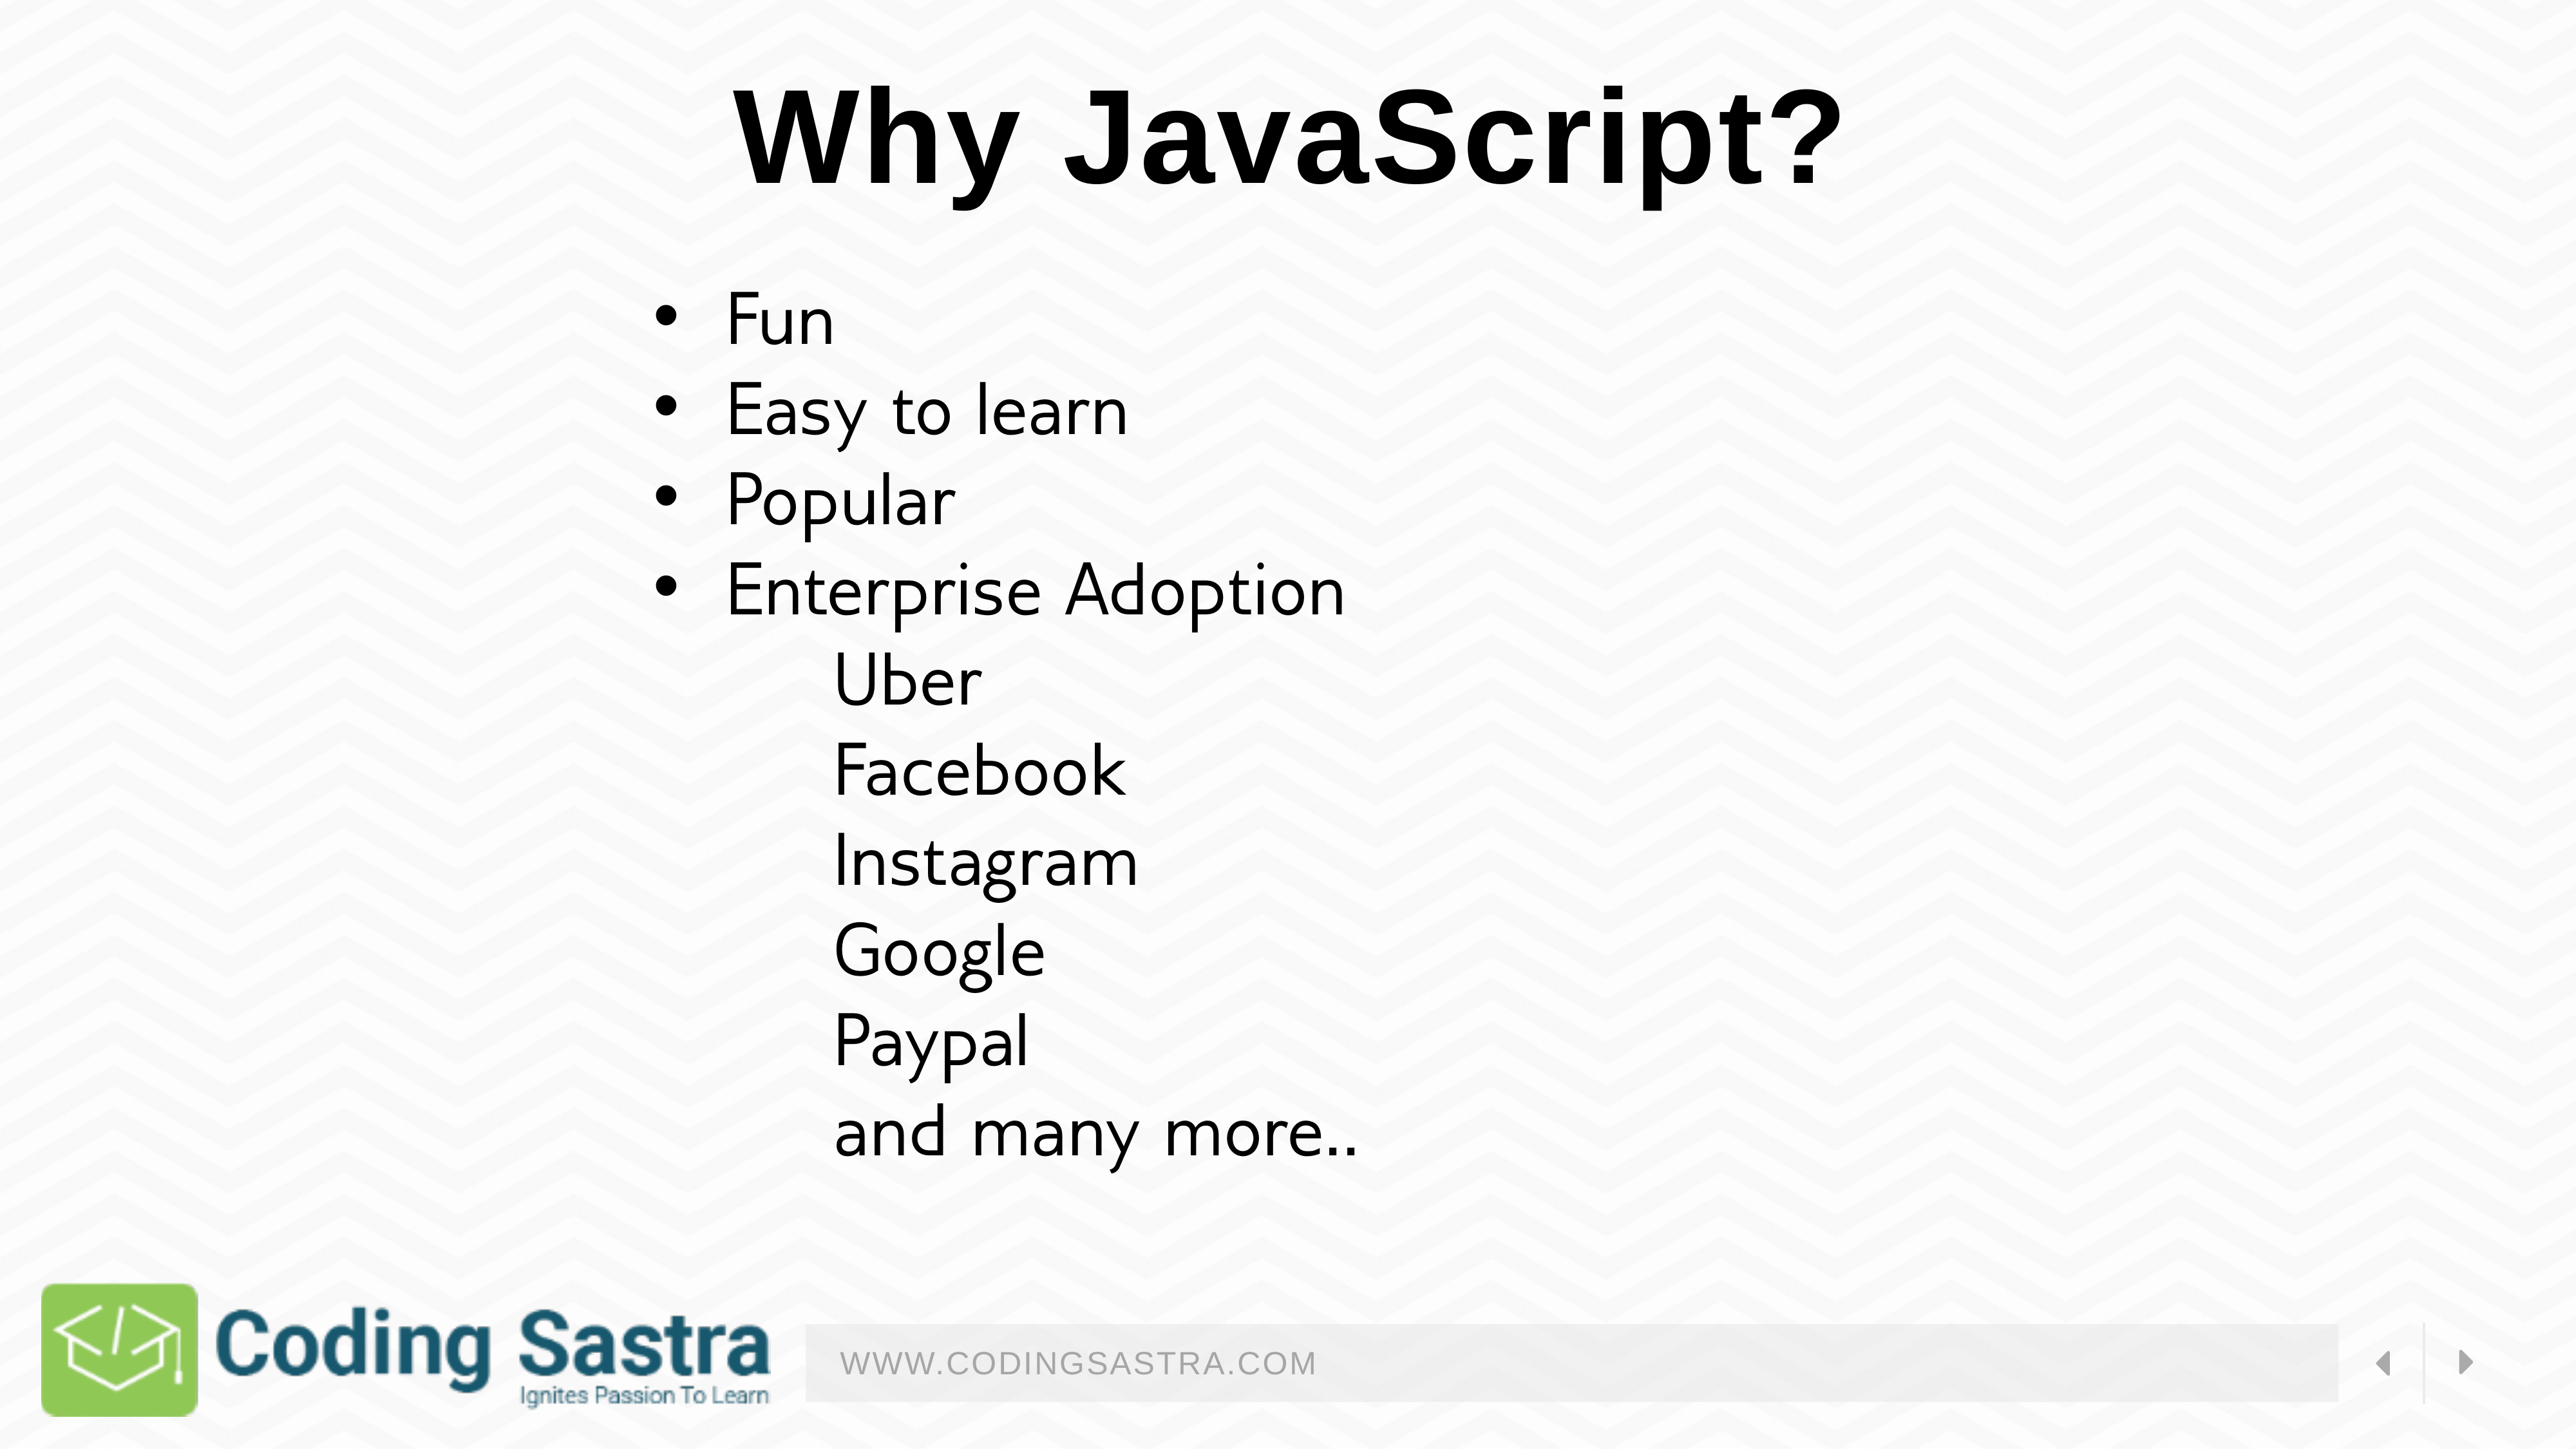

Why JavaScript?
Fun
Easy to learn
Popular
Enterprise Adoption
        Uber
        Facebook
        Instagram
        Google
        Paypal
        and many more..